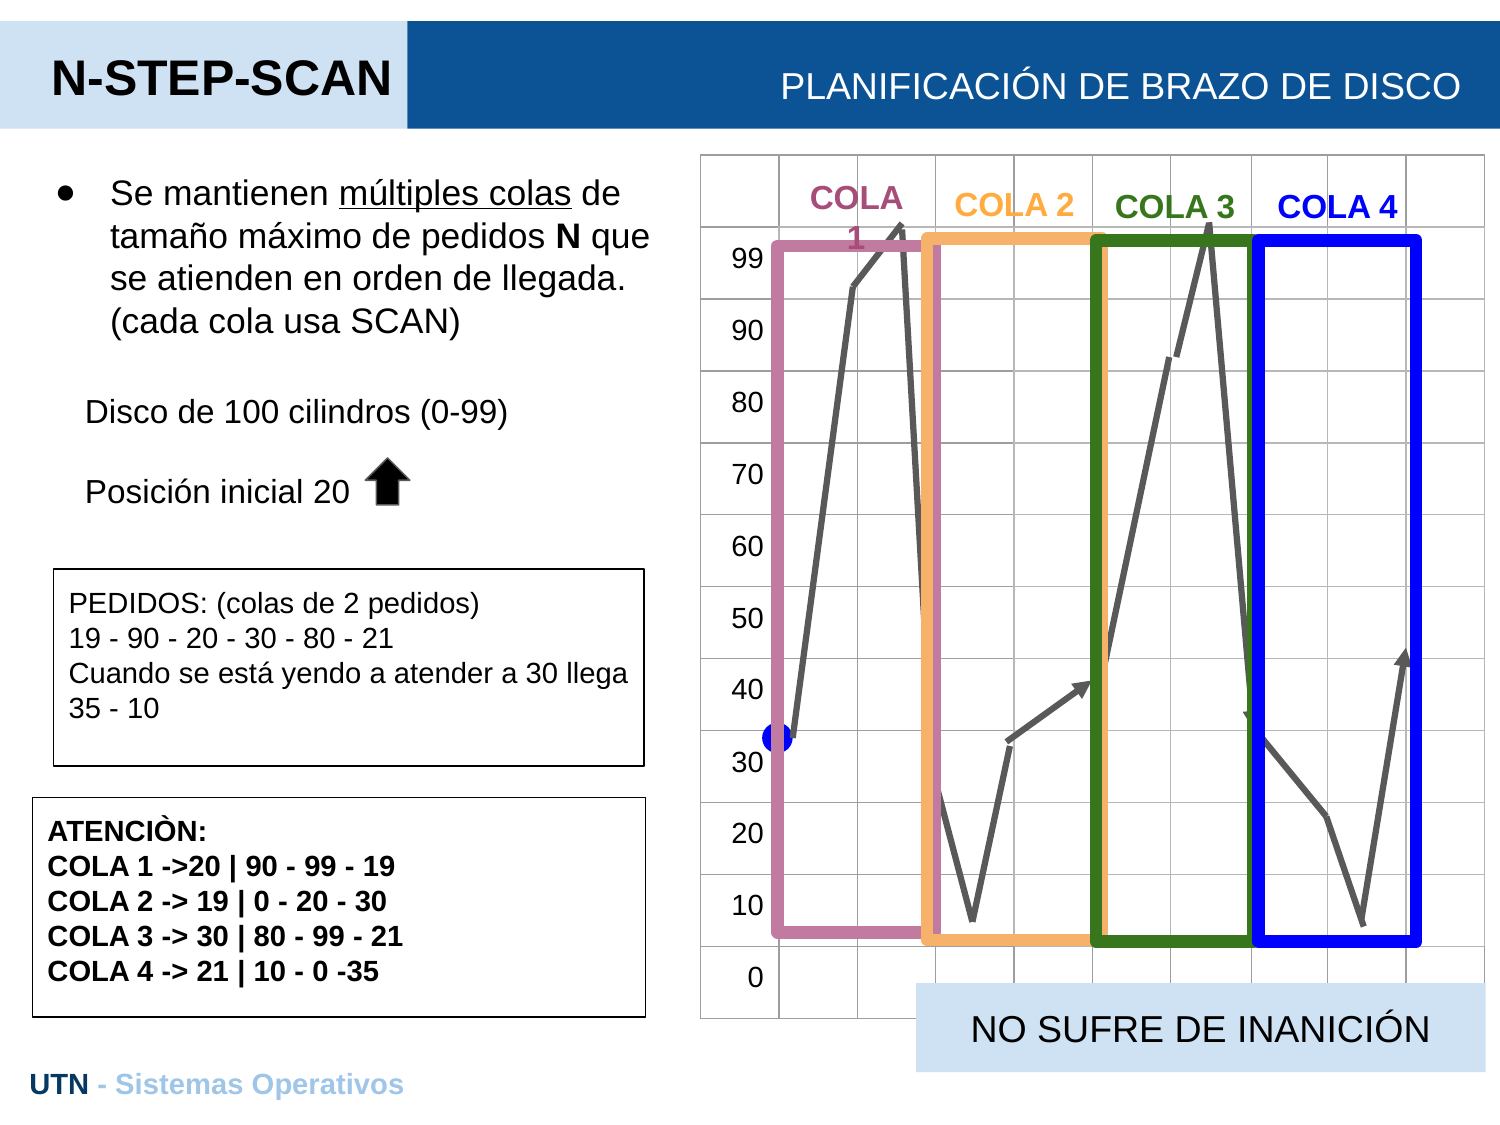

N-STEP-SCAN

# PLANIFICACIÓN DE BRAZO DE DISCO
Se mantienen múltiples colas de tamaño máximo de pedidos N que se atienden en orden de llegada. (cada cola usa SCAN)

|  |  |  |  |  |  |  |  |  |  |
| --- | --- | --- | --- | --- | --- | --- | --- | --- | --- |
| 99 |  |  |  |  |  |  |  |  |  |
| 90 |  |  |  |  |  |  |  |  |  |
| 80 |  |  |  |  |  |  |  |  |  |
| 70 |  |  |  |  |  |  |  |  |  |
| 60 |  |  |  |  |  |  |  |  |  |
| 50 |  |  |  |  |  |  |  |  |  |
| 40 |  |  |  |  |  |  |  |  |  |
| 30 |  |  |  |  |  |  |  |  |  |
| 20 |  |  |  |  |  |  |  |  |  |
| 10 |  |  |  |  |  |  |  |  |  |
| 0 |  |  |  |  |  |  |  |  |  |
COLA 1

COLA 2

COLA 3

COLA 4

Disco de 100 cilindros (0-99)

Posición inicial 20

PEDIDOS: (colas de 2 pedidos)
19 - 90 - 20 - 30 - 80 - 21
Cuando se está yendo a atender a 30 llega 35 - 10

ATENCIÒN:
COLA 1 ->20 | 90 - 99 - 19
COLA 2 -> 19 | 0 - 20 - 30
COLA 3 -> 30 | 80 - 99 - 21
COLA 4 -> 21 | 10 - 0 -35

NO SUFRE DE INANICIÓN
UTN - Sistemas Operativos